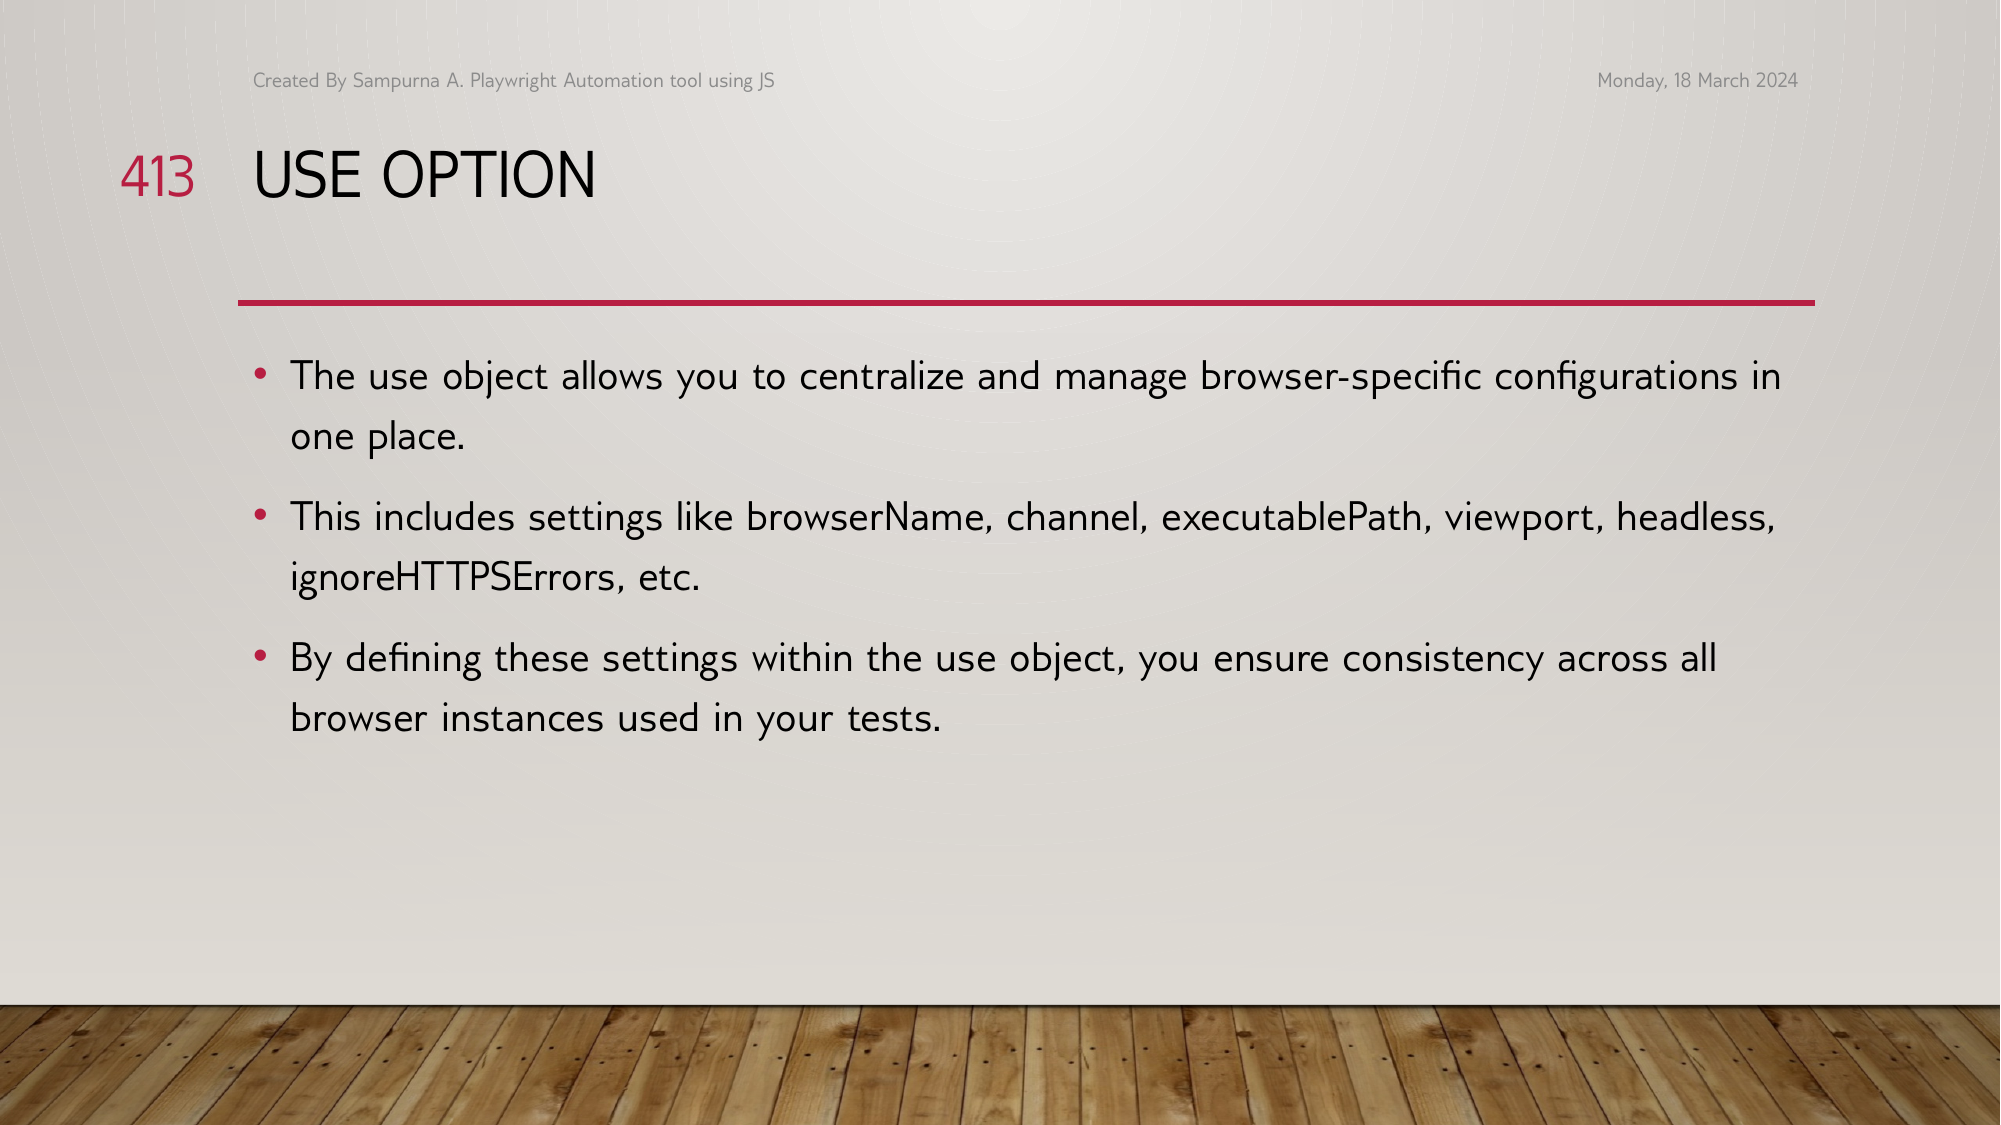

Created By Sampurna A. Playwright Automation tool using JS
Monday, 18 March 2024
413
# Use option
The use object allows you to centralize and manage browser-specific configurations in one place.
This includes settings like browserName, channel, executablePath, viewport, headless, ignoreHTTPSErrors, etc.
By defining these settings within the use object, you ensure consistency across all browser instances used in your tests.